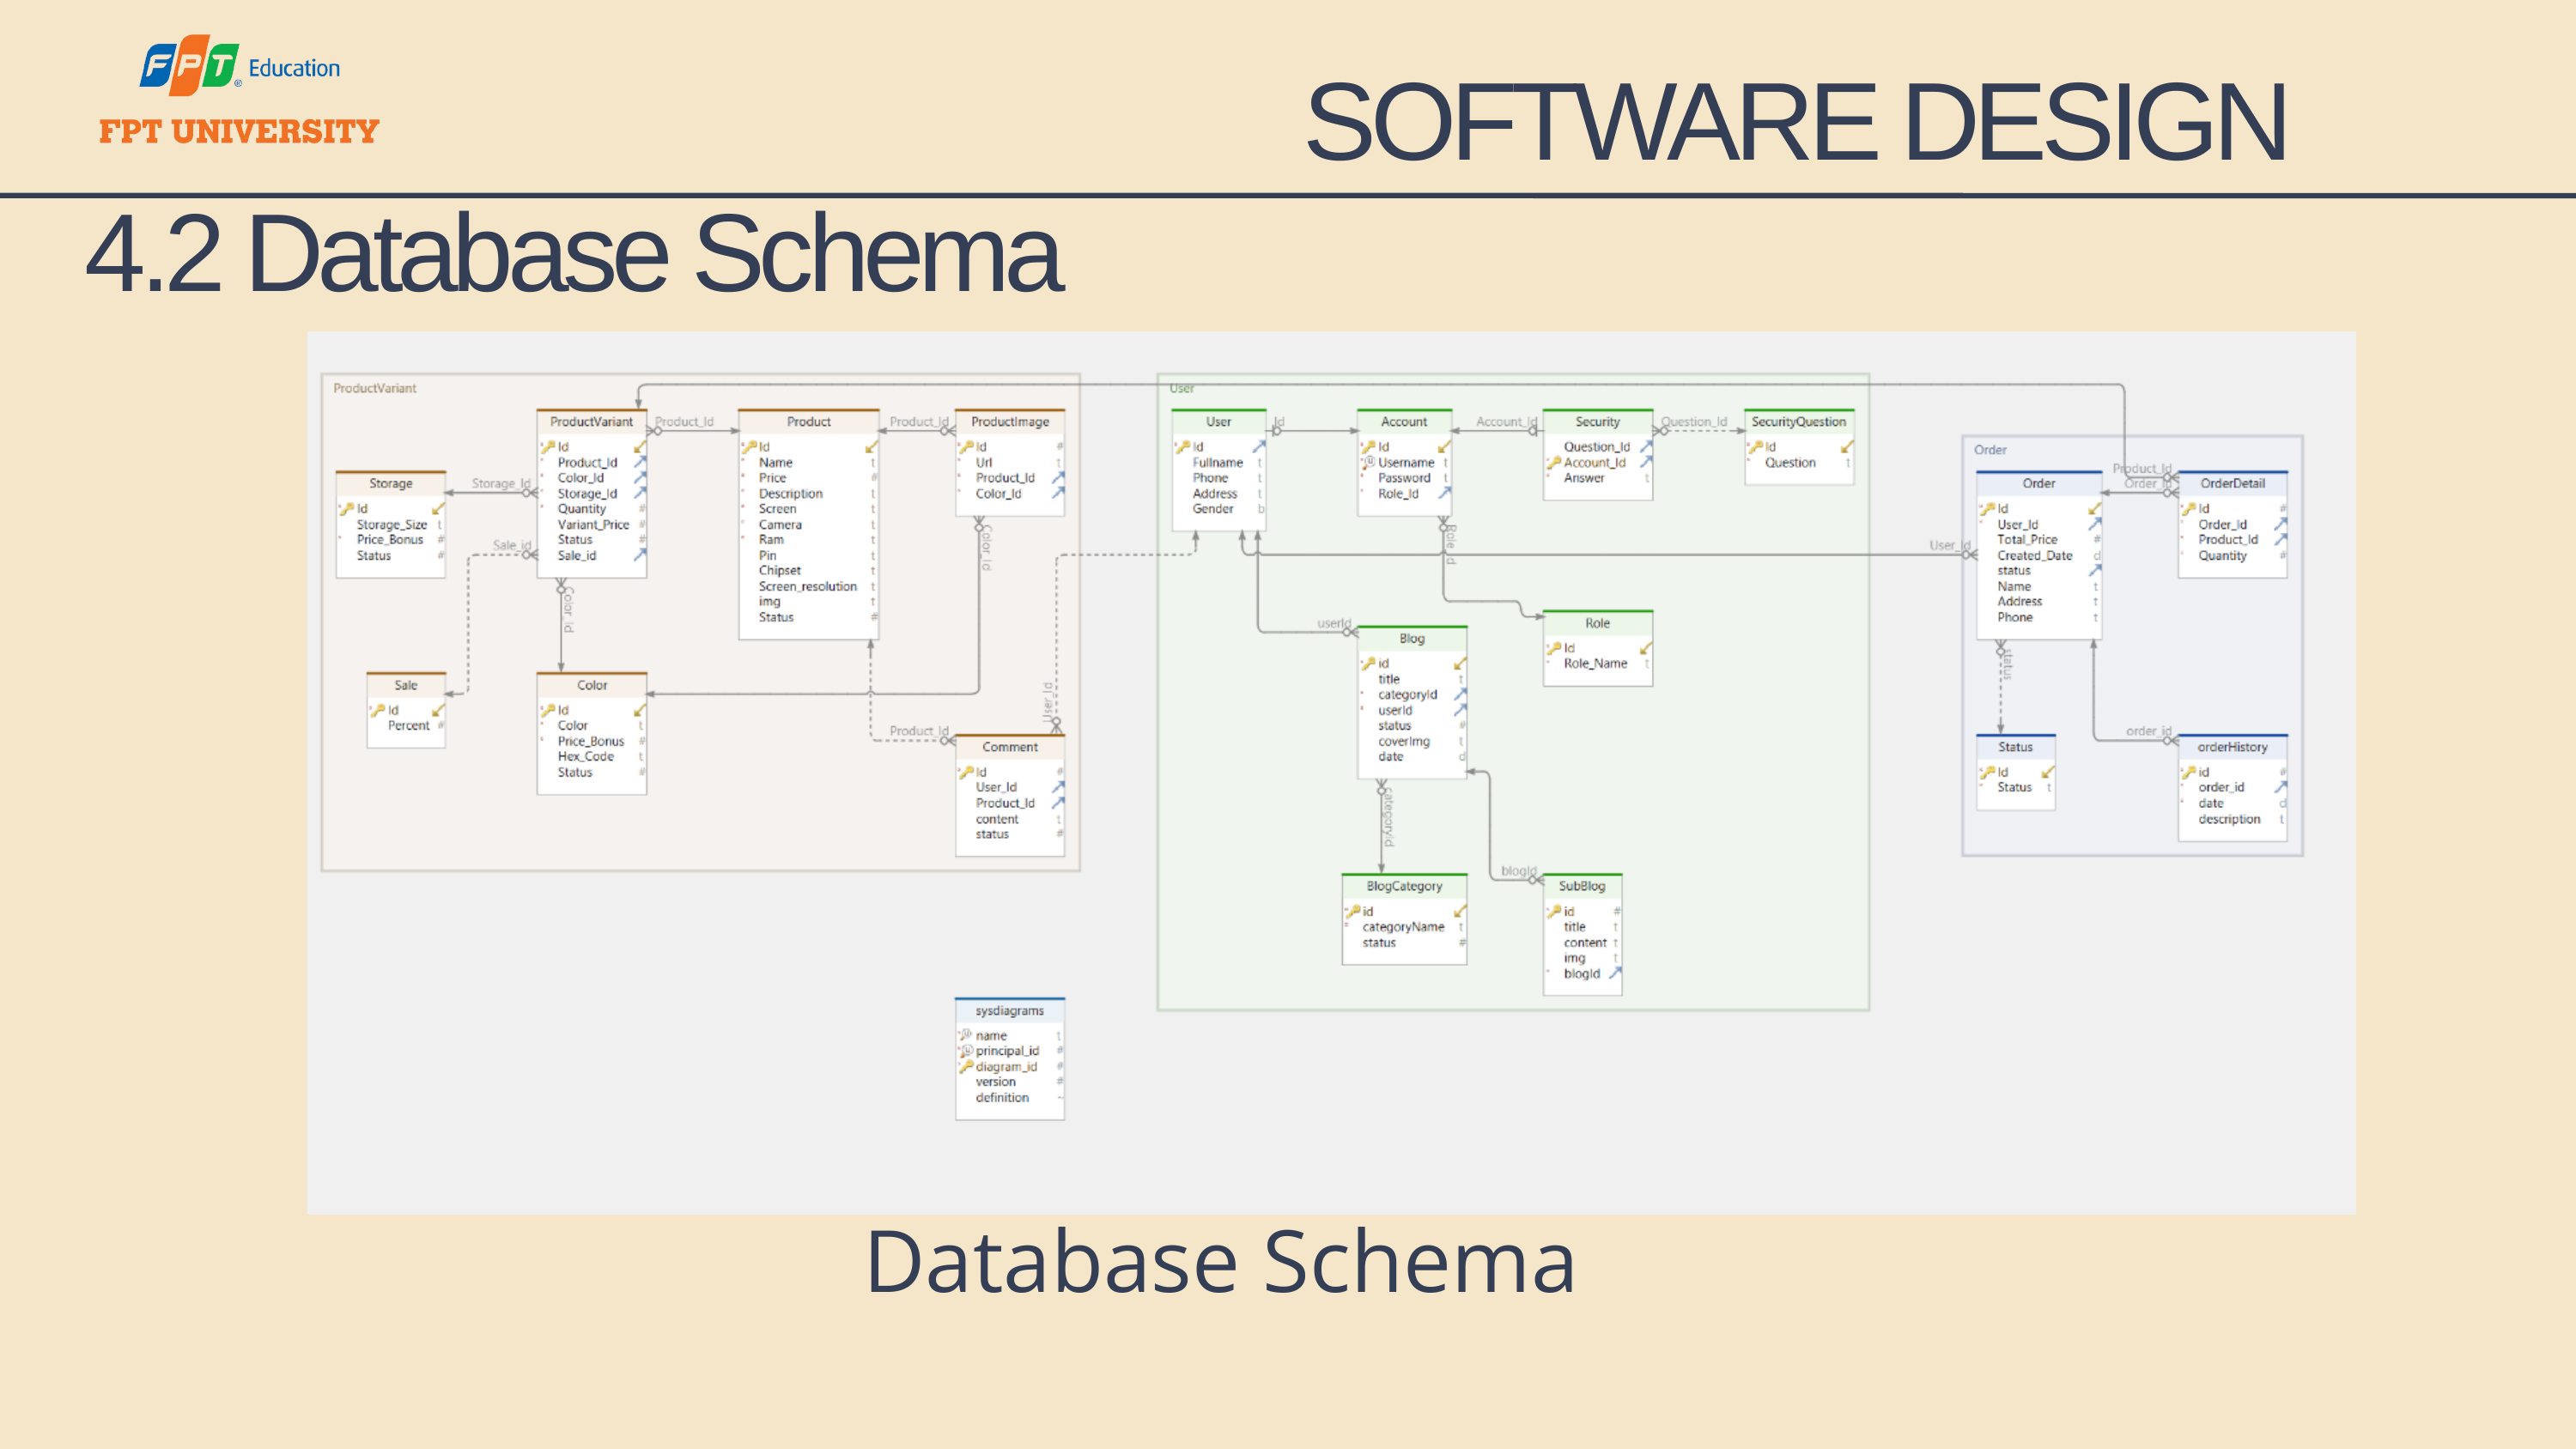

SOFTWARE DESIGN
4.2 Database Schema

Database Schema